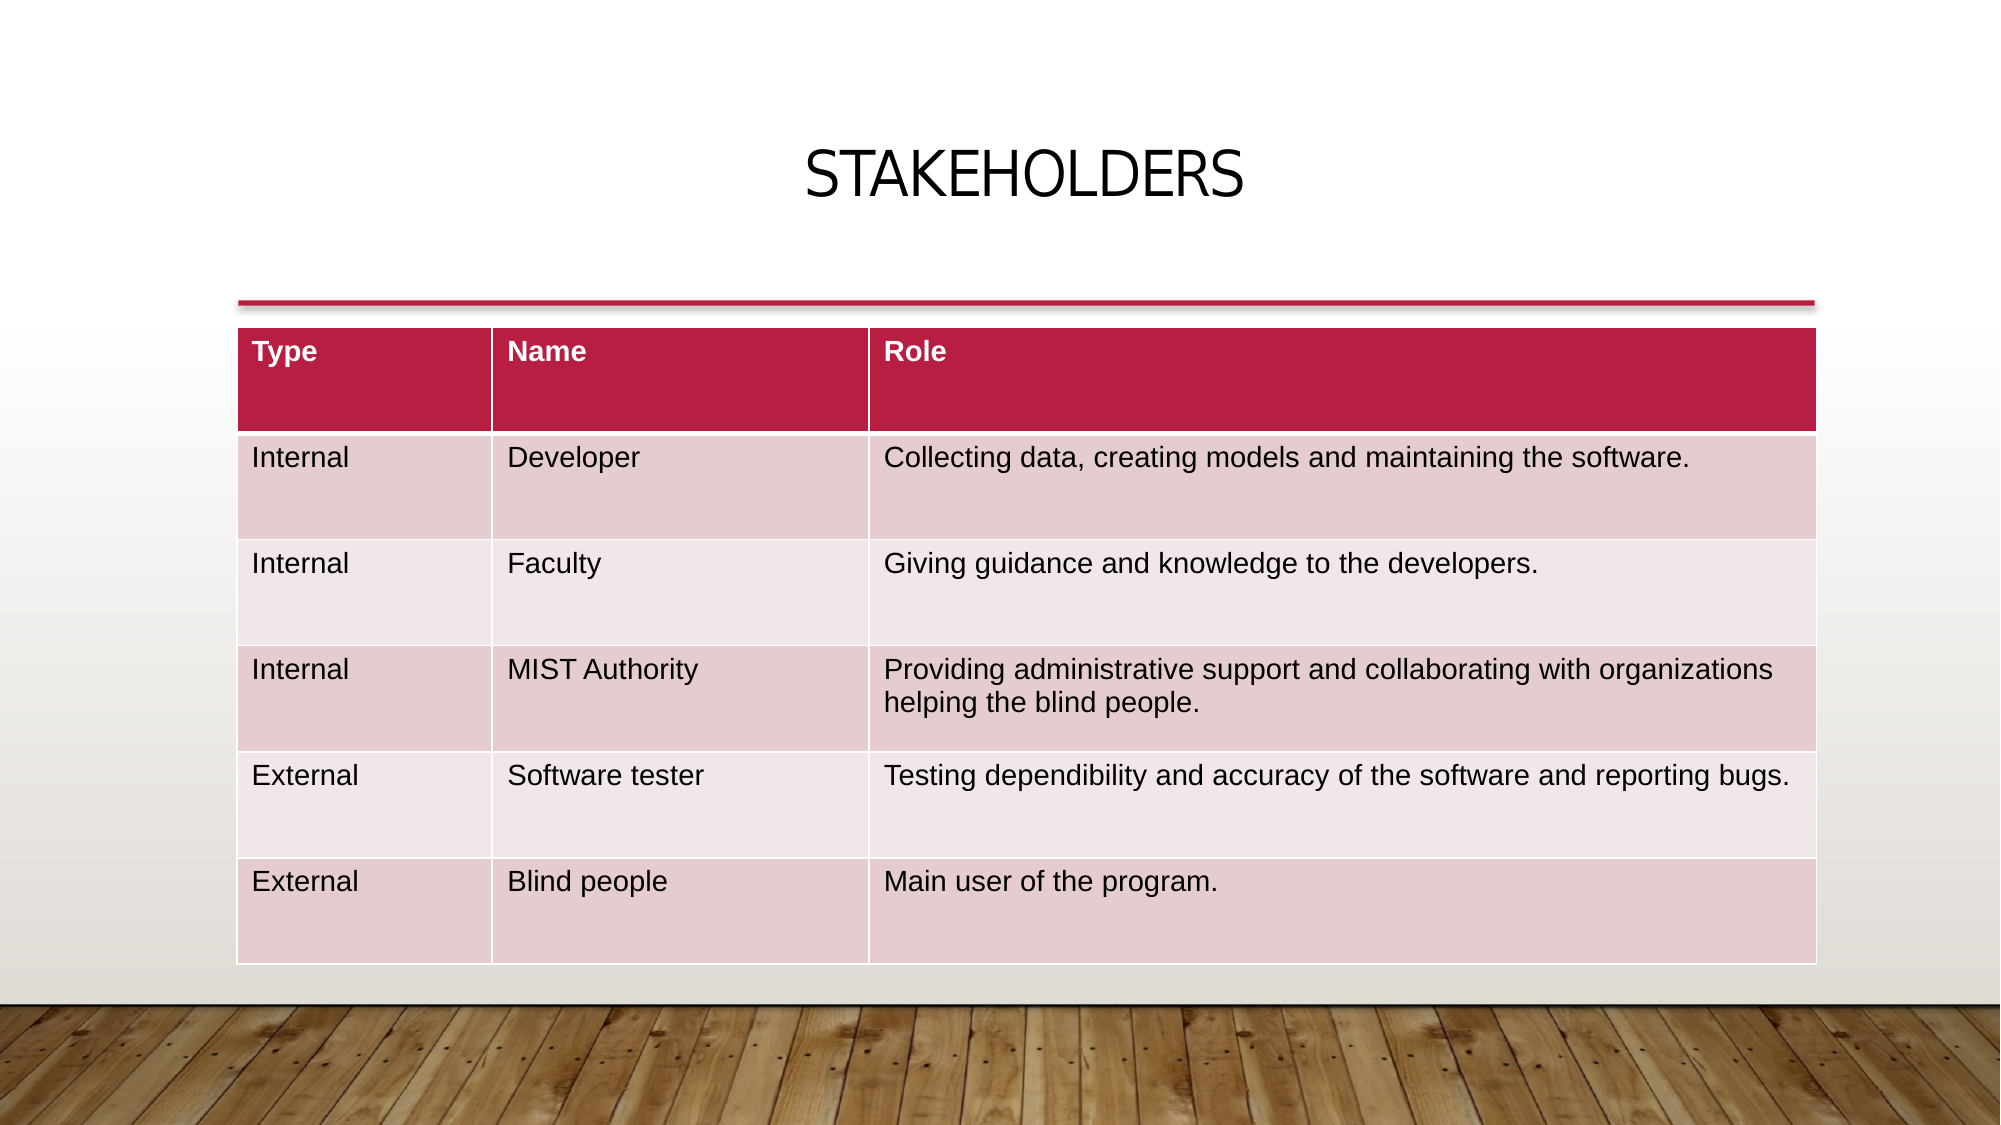

Stakeholders
| Type | Name | Role |
| --- | --- | --- |
| Internal | Developer | Collecting data, creating models and maintaining the software. |
| Internal | Faculty | Giving guidance and knowledge to the developers. |
| Internal | MIST Authority | Providing administrative support and collaborating with organizations helping the blind people. |
| External | Software tester | Testing dependibility and accuracy of the software and reporting bugs. |
| External | Blind people | Main user of the program. |